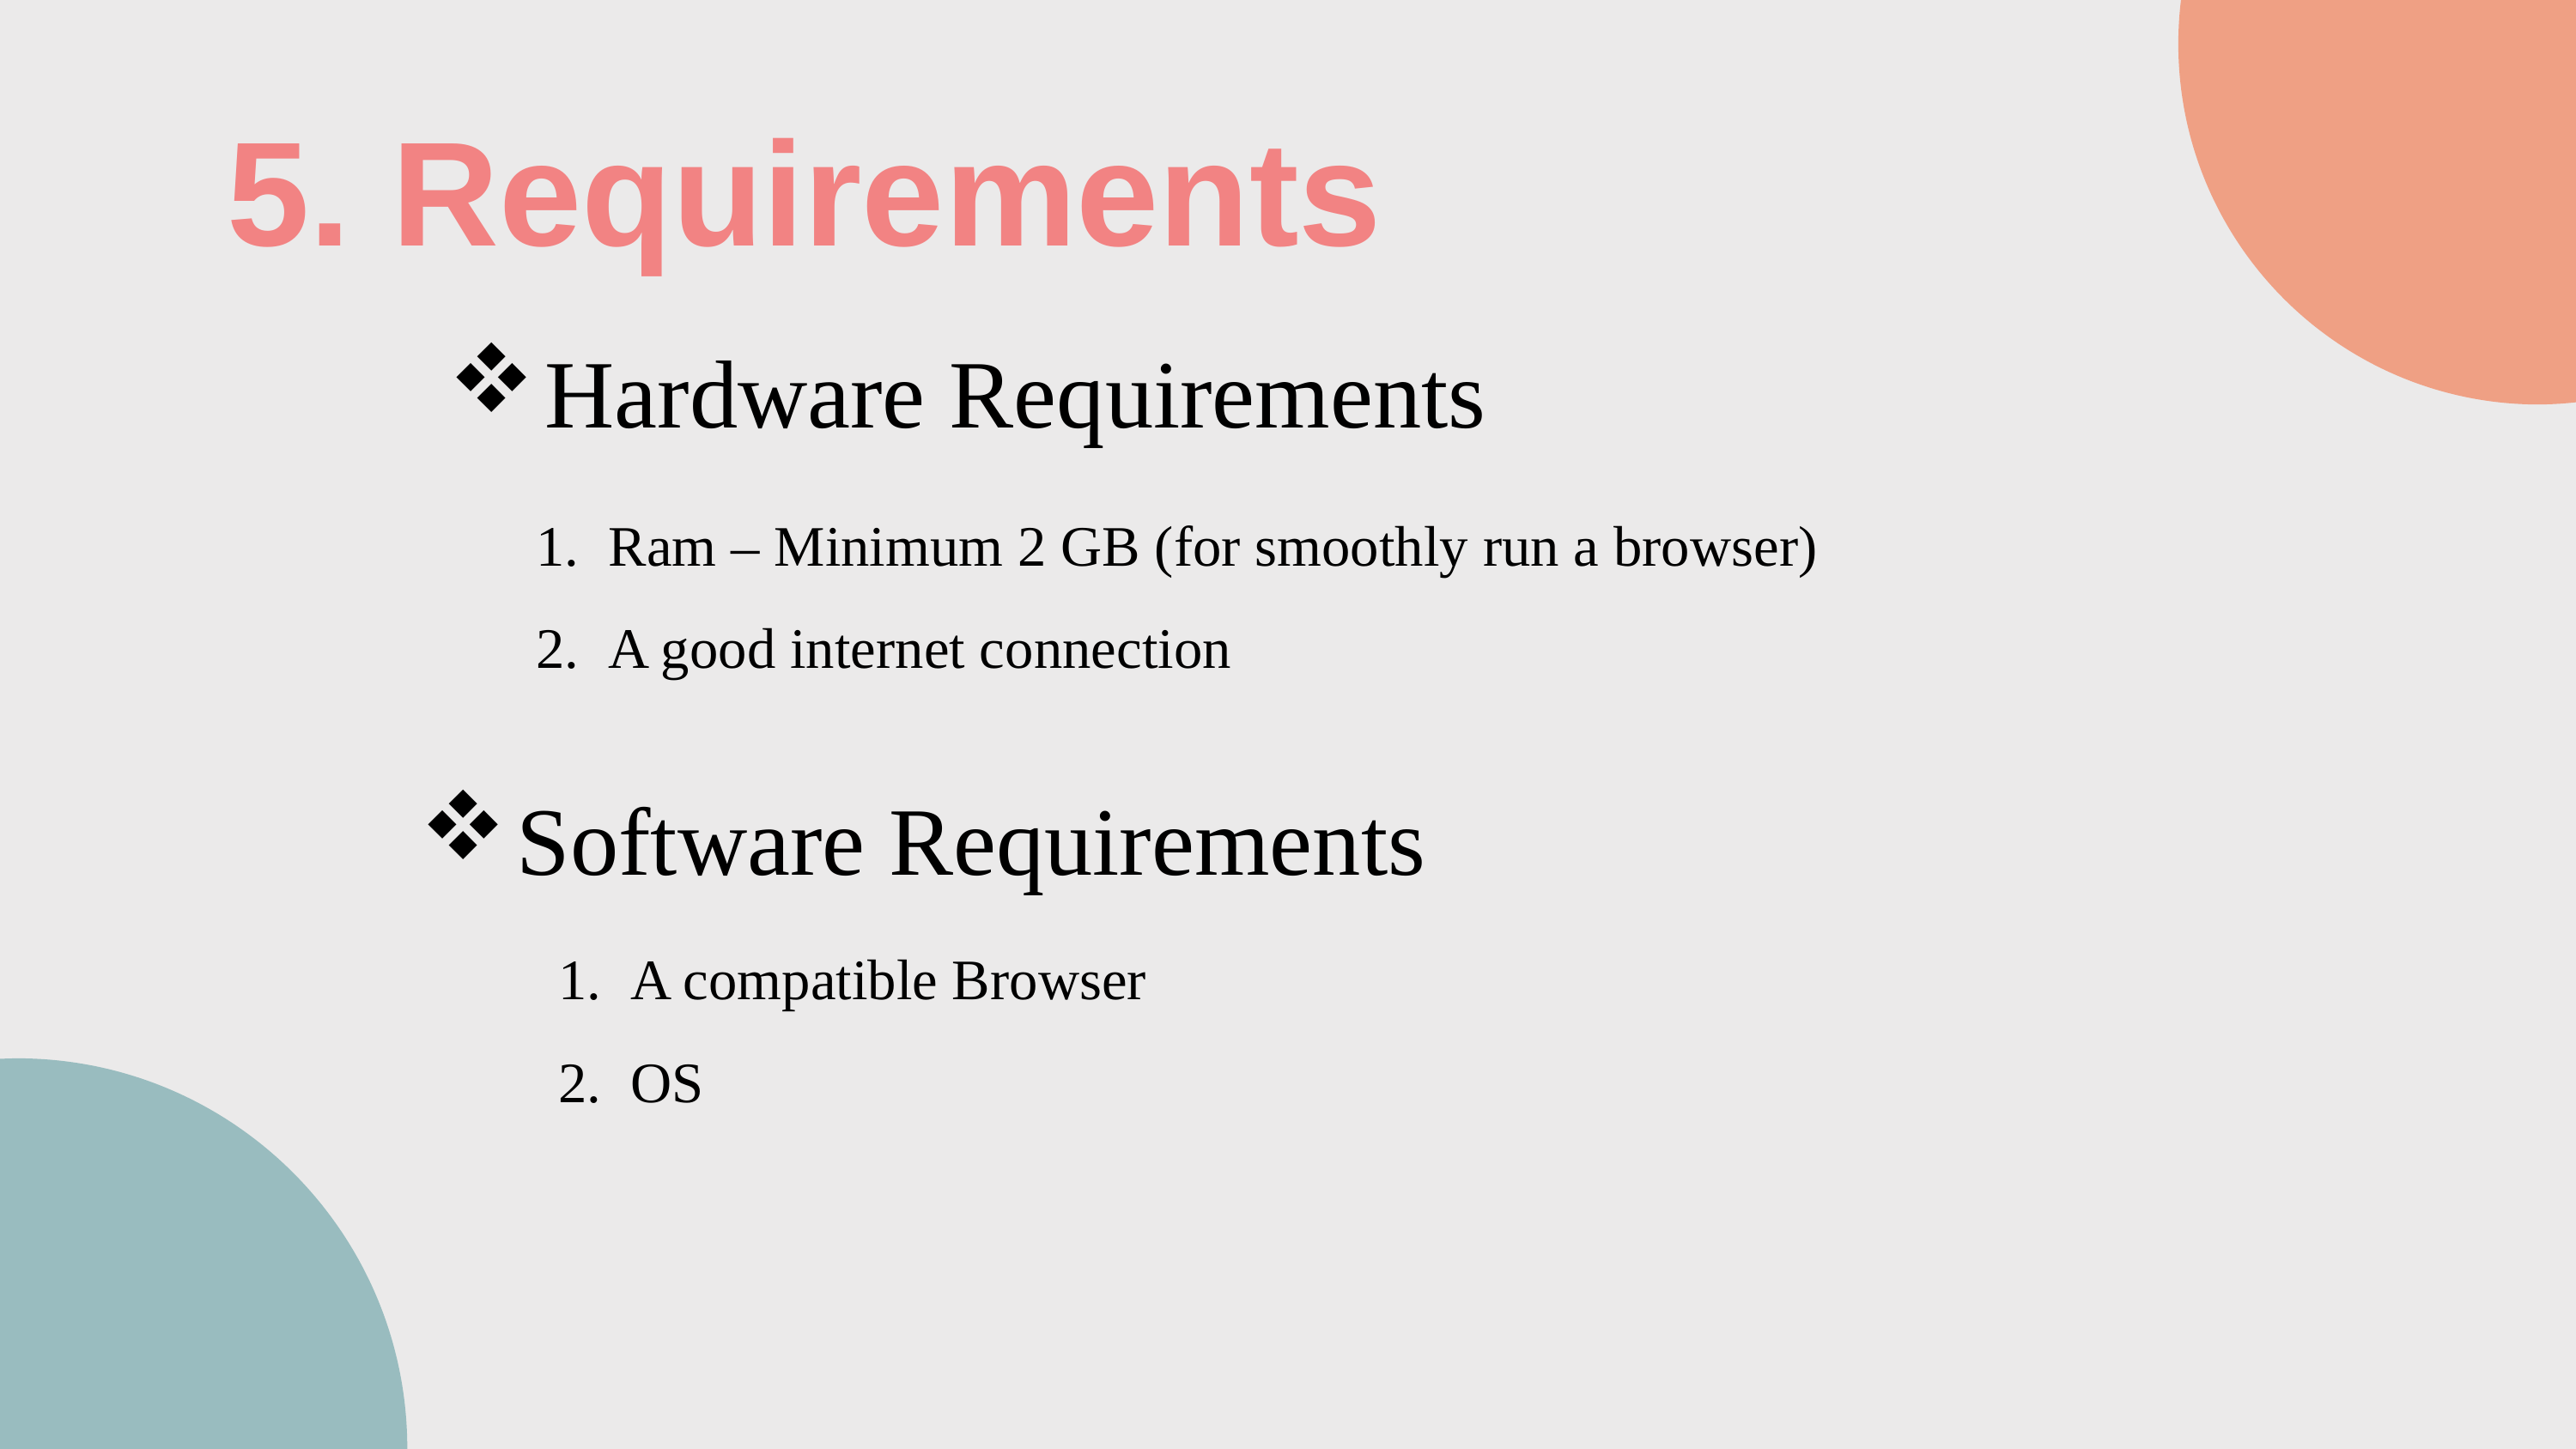

5. Requirements
Hardware Requirements
Ram – Minimum 2 GB (for smoothly run a browser)
A good internet connection
Software Requirements
A compatible Browser
OS